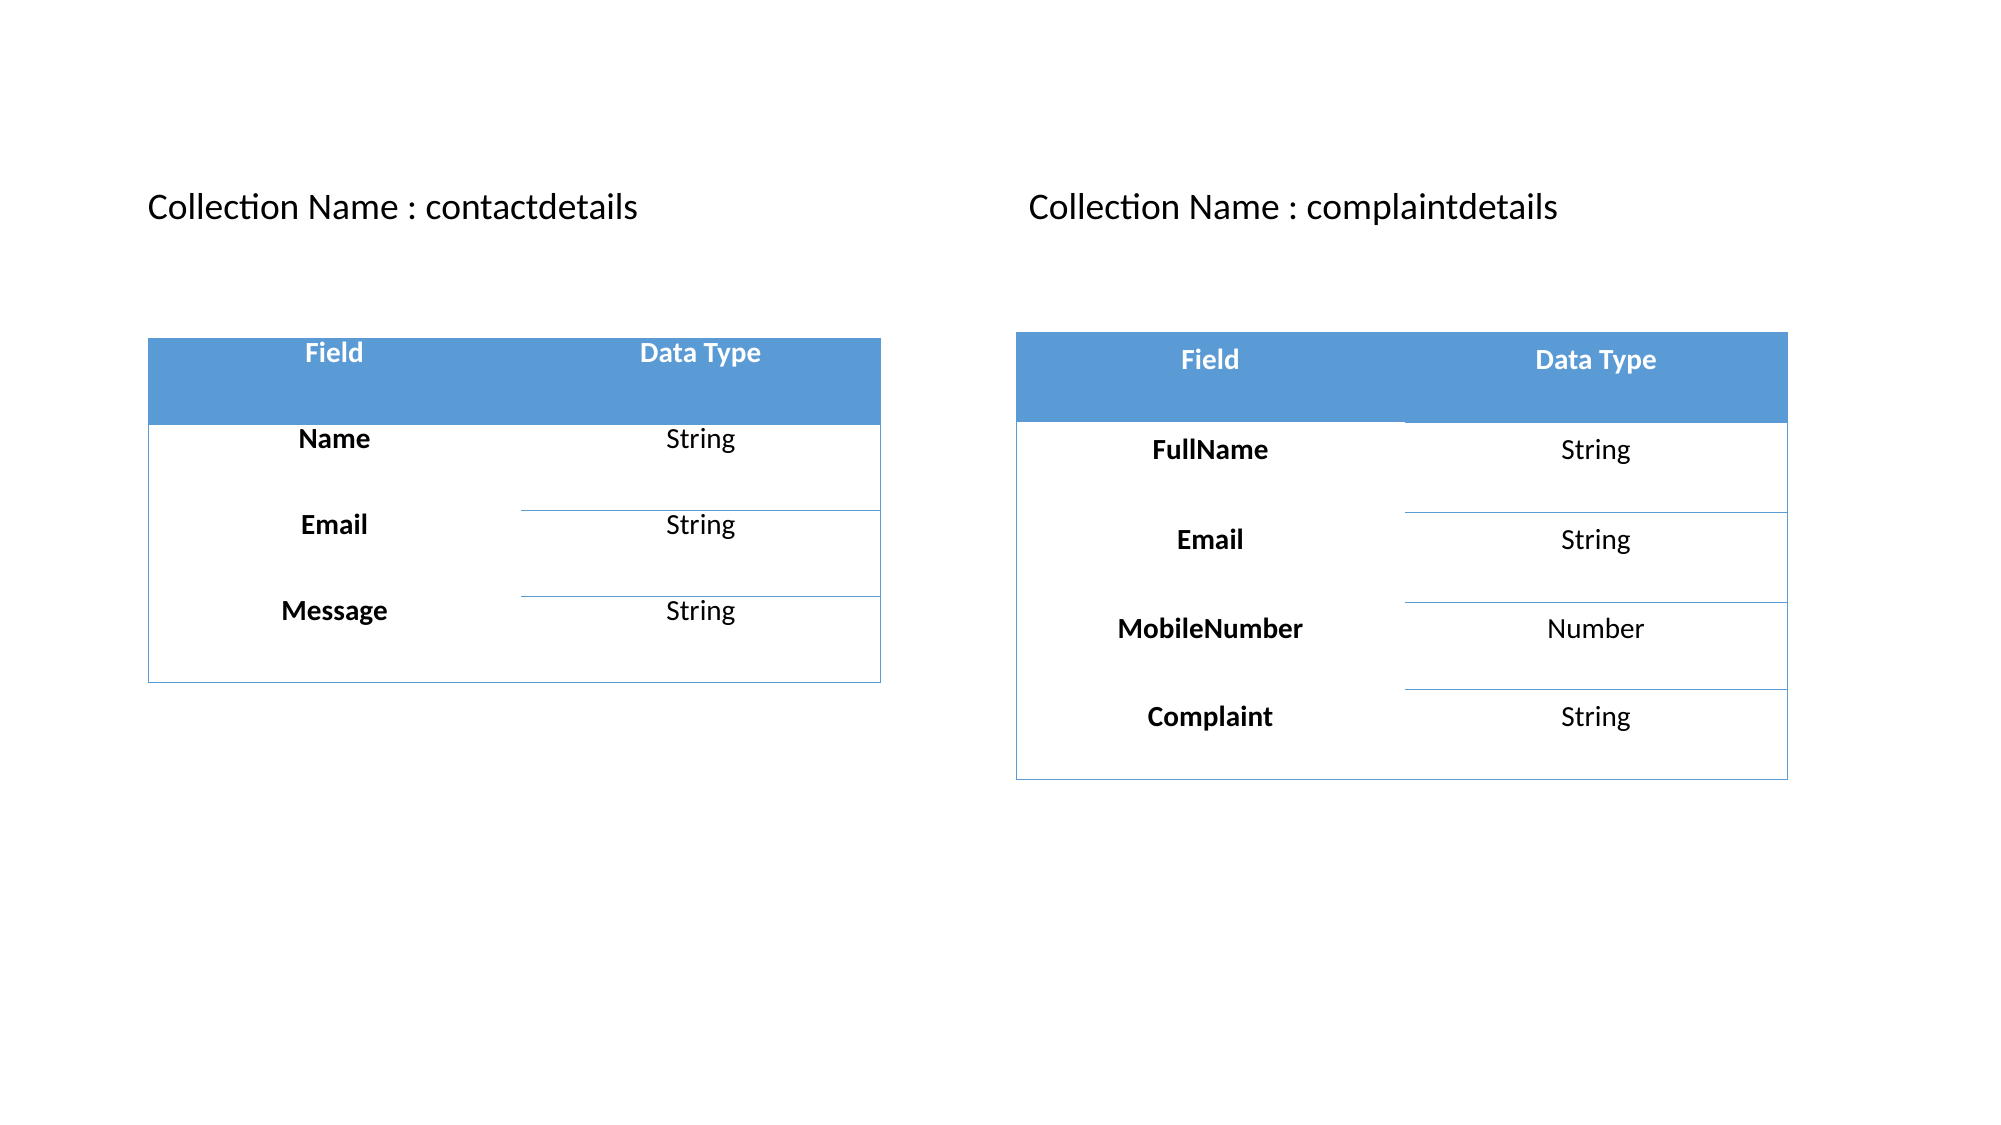

Collection Name : contactdetails
Collection Name : complaintdetails
| Field | Data Type |
| --- | --- |
| FullName | String |
| Email | String |
| MobileNumber | Number |
| Complaint | String |
| Field | Data Type |
| --- | --- |
| Name | String |
| Email | String |
| Message | String |